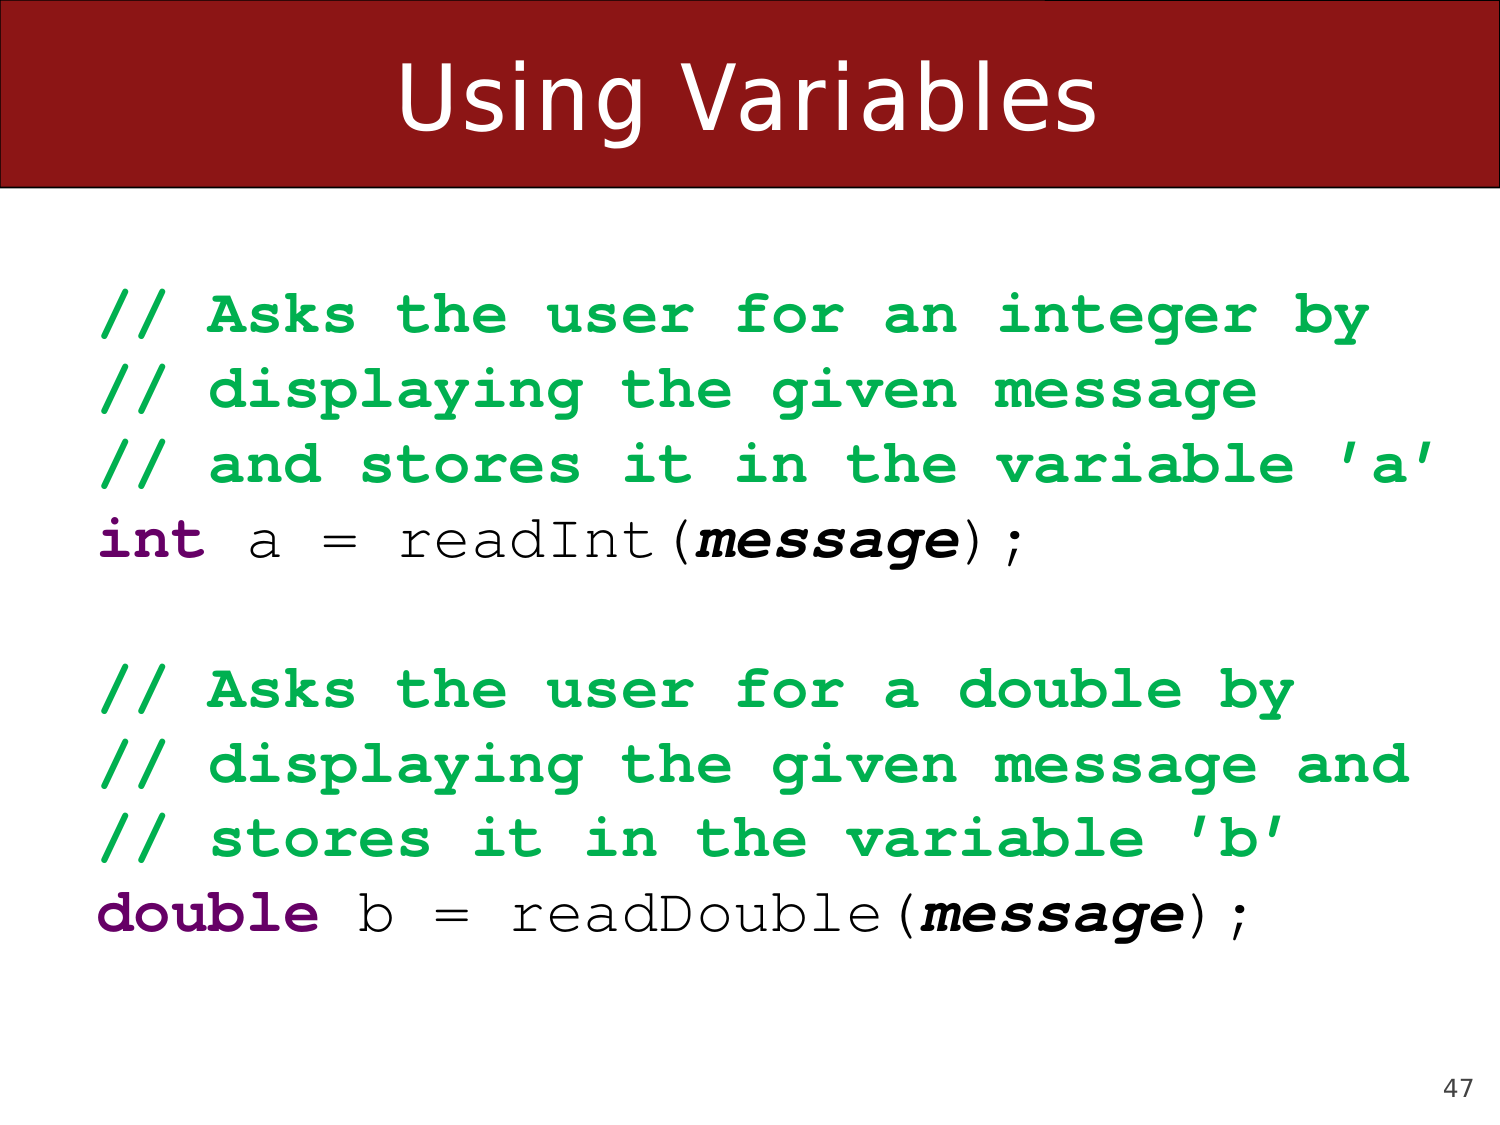

# Using Variables
// Asks the user for an integer by
// displaying the given message
// and stores it in the variable ’a’
int a = readInt(message);

// Asks the user for a double by
// displaying the given message and
// stores it in the variable ’b’
double b = readDouble(message);